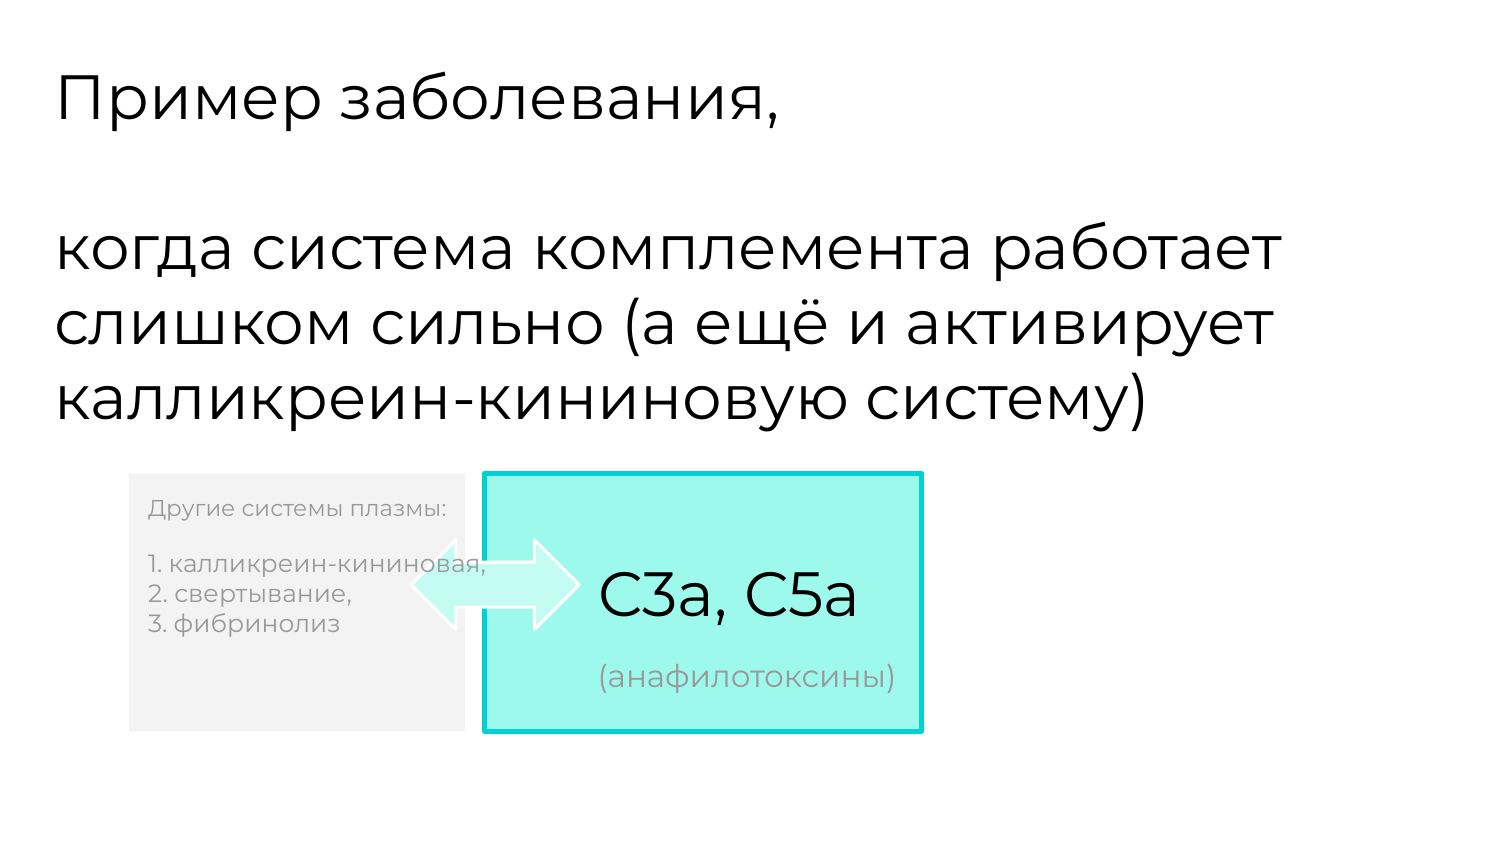

# Пример заболевания,

когда система комплемента работает слишком сильно (а ещё и активирует  калликреин-кининовую систему)
ы
    C3a, C5a

(анафилотоксины)

Другие системы плазмы:

1. калликреин-кининовая,
2. свертывание,
3. фибринолиз